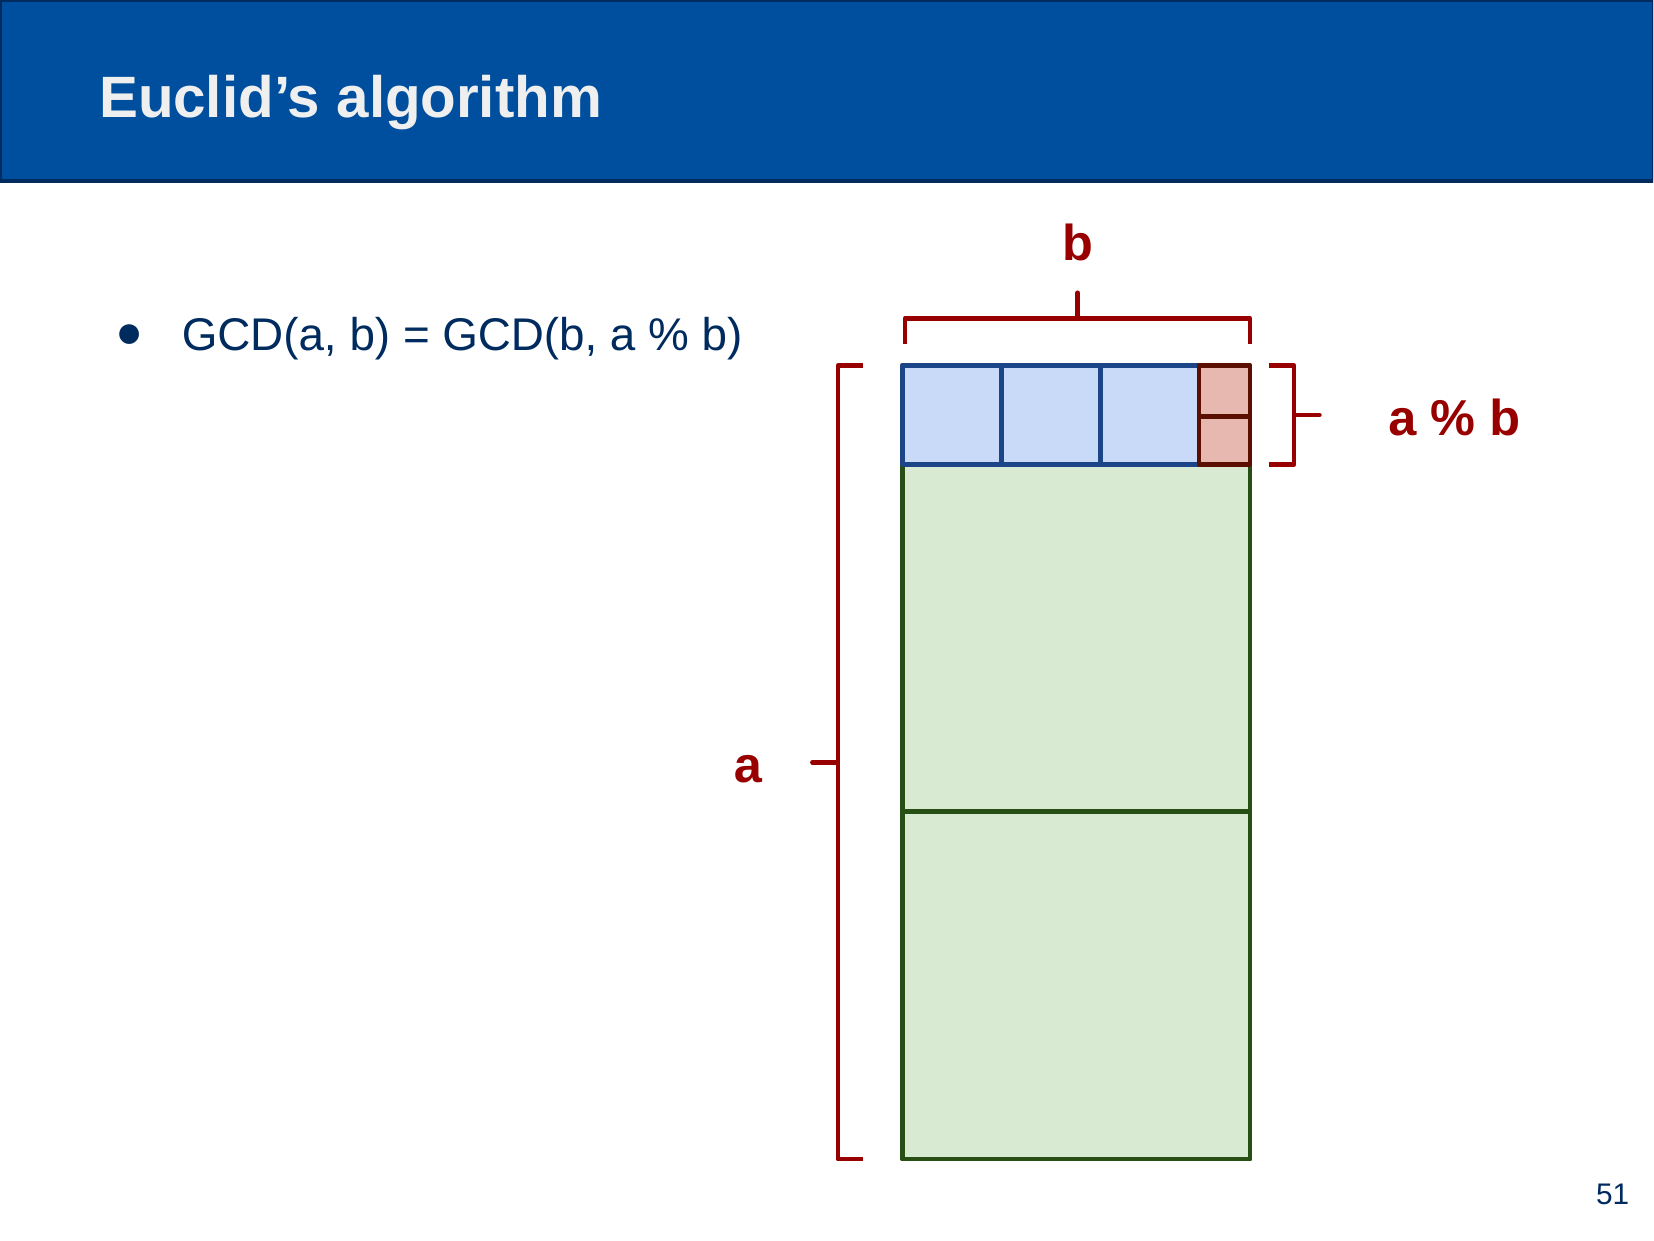

# Euclid’s algorithm

b
GCD(a, b) = GCD(b, a % b)

a

a % b

51